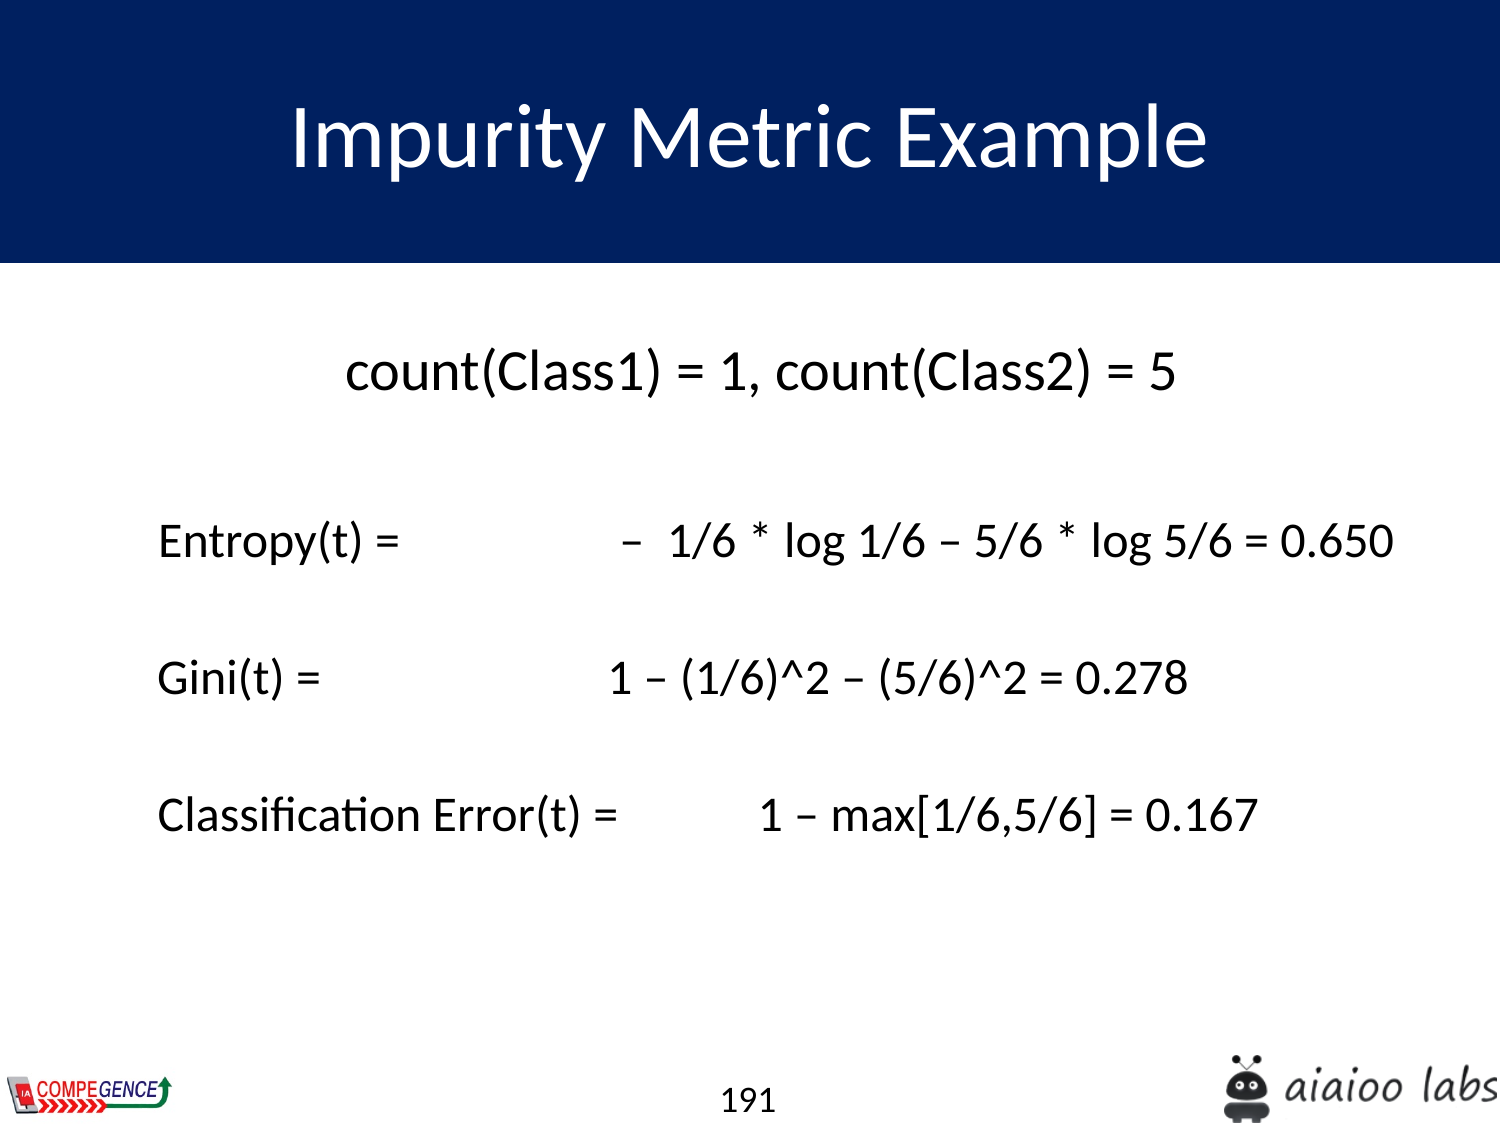

Impurity Metric Example
count(Class1) = 1, count(Class2) = 5
Entropy(t) =		 –  1/6 * log 1/6 – 5/6 * log 5/6 = 0.650
Gini(t) =		1 – (1/6)^2 – (5/6)^2 = 0.278
Classification Error(t) =	1 – max[1/6,5/6] = 0.167